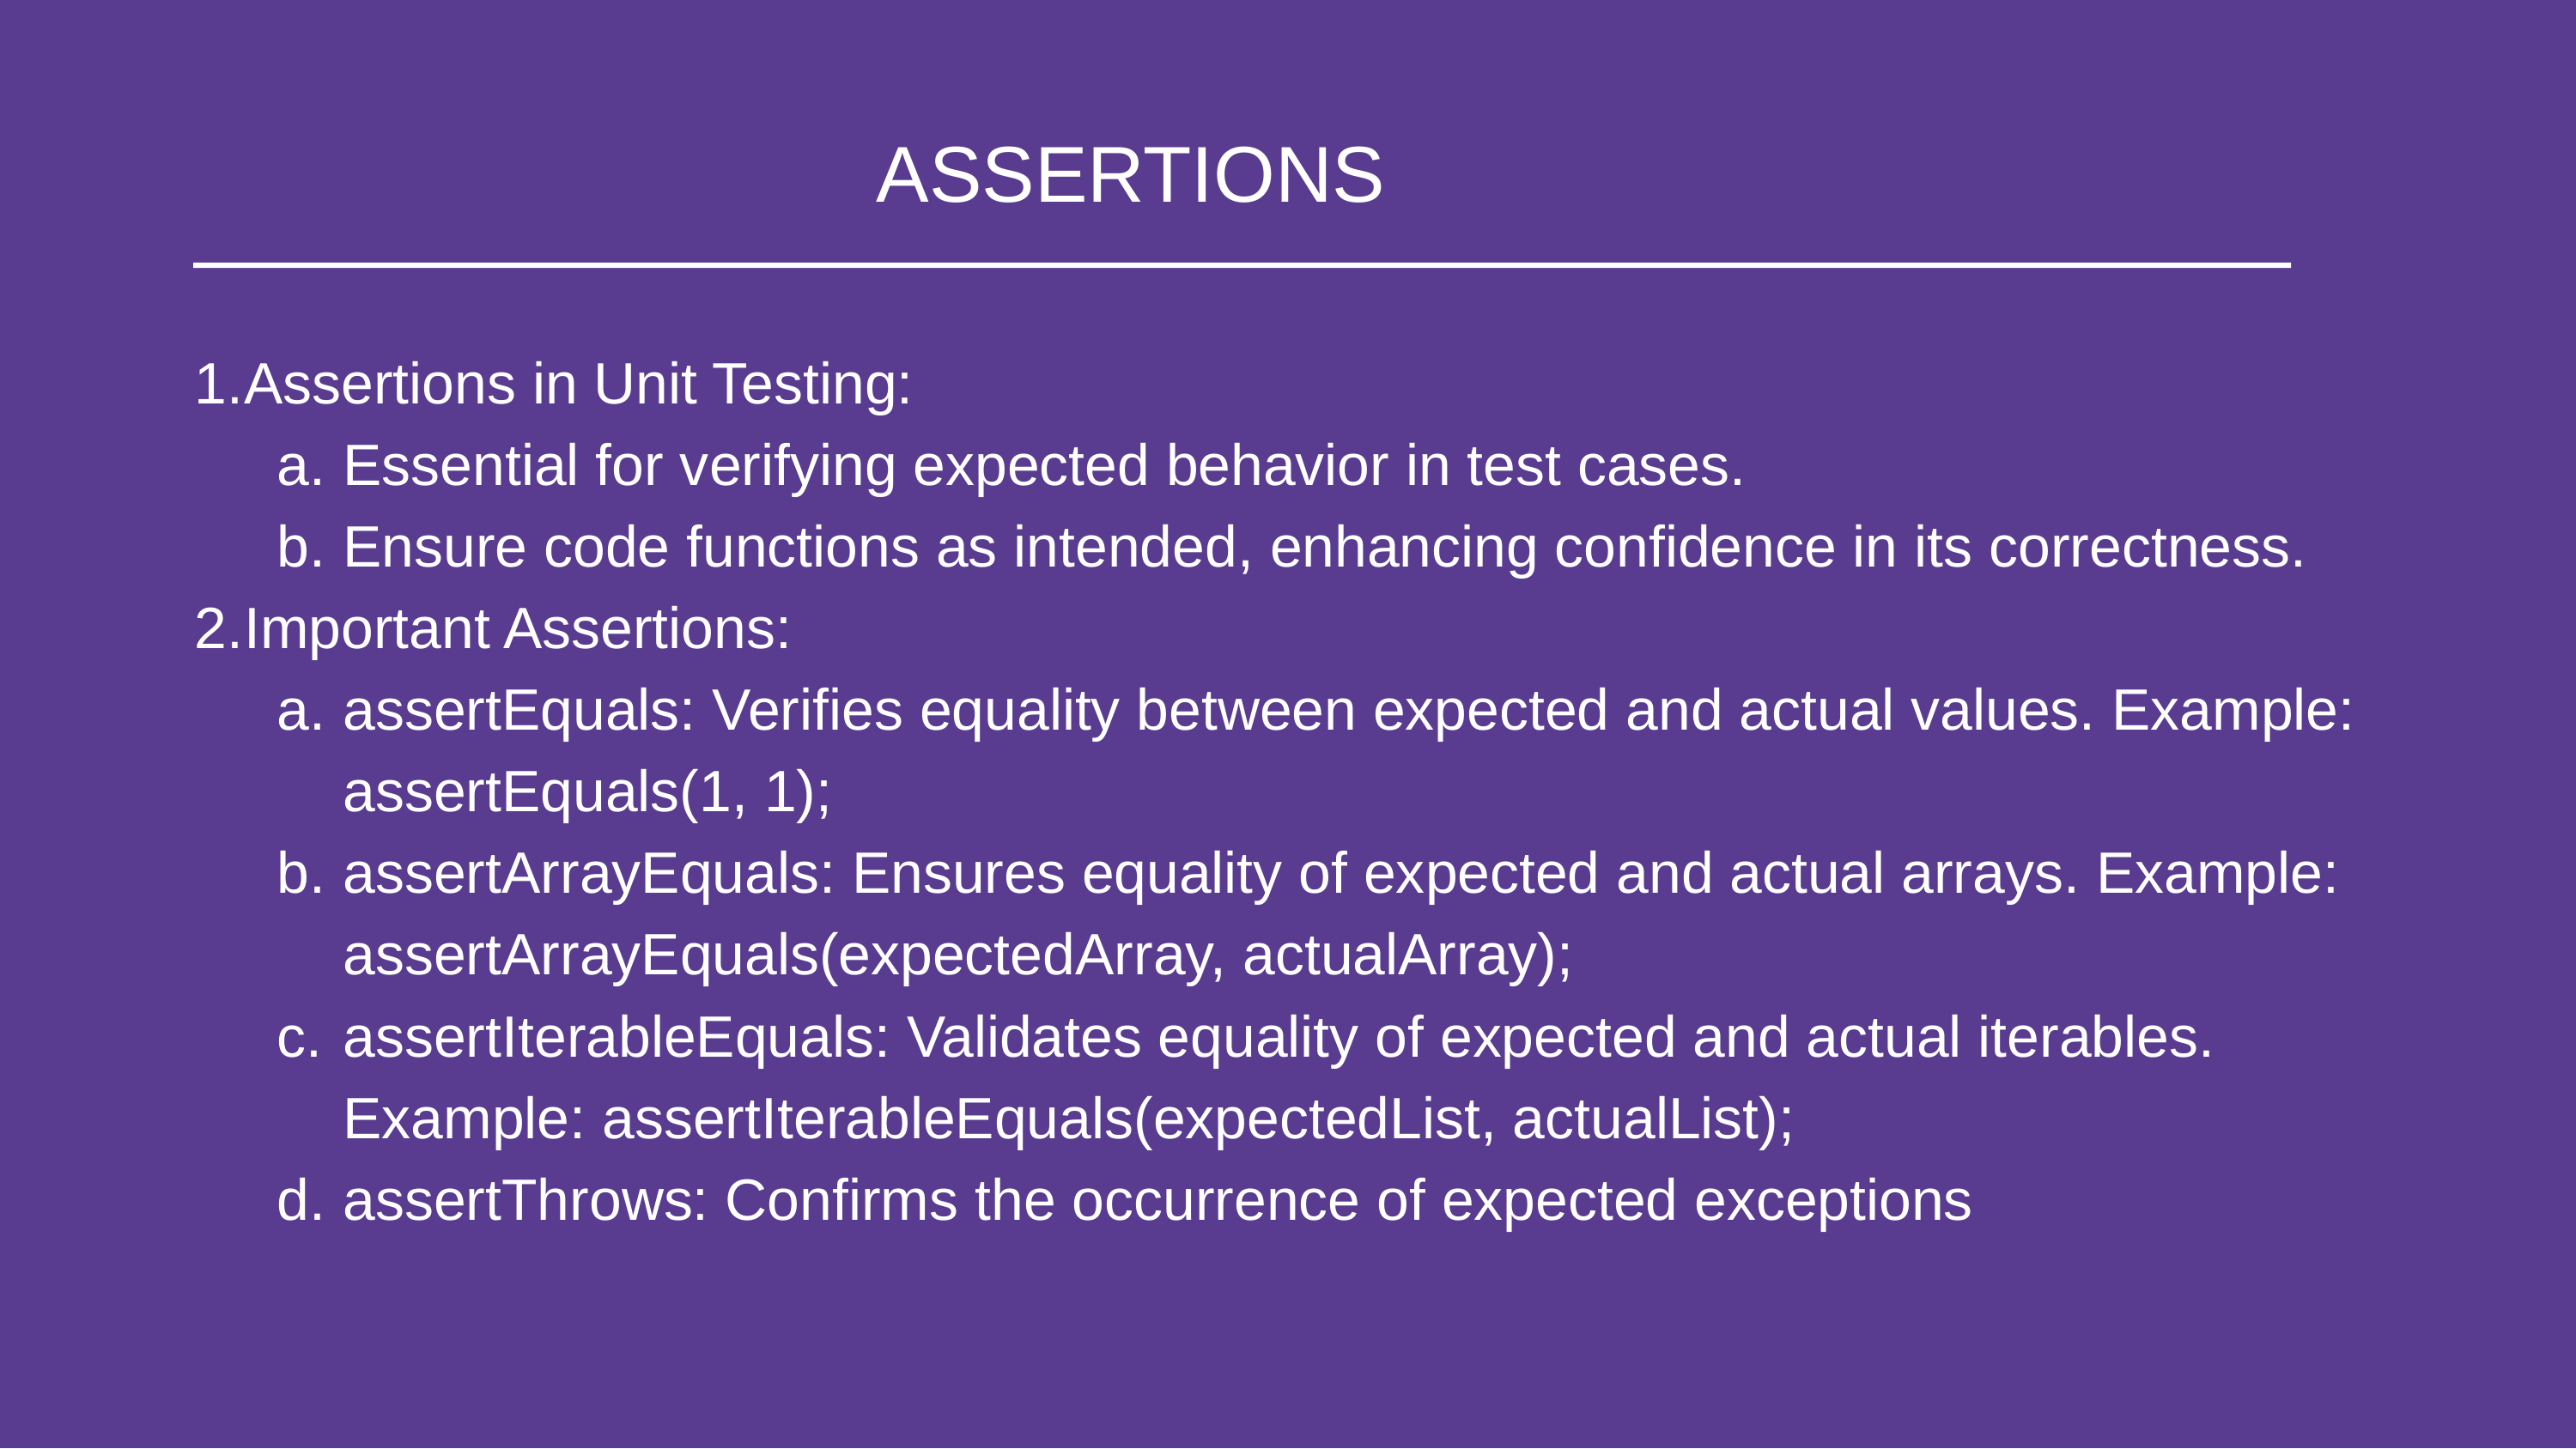

ASSERTIONS

Assertions in Unit Testing:
Essential for verifying expected behavior in test cases.
Ensure code functions as intended, enhancing confidence in its correctness.
Important Assertions:
assertEquals: Verifies equality between expected and actual values. Example: assertEquals(1, 1);
assertArrayEquals: Ensures equality of expected and actual arrays. Example: assertArrayEquals(expectedArray, actualArray);
assertIterableEquals: Validates equality of expected and actual iterables. Example: assertIterableEquals(expectedList, actualList);
assertThrows: Confirms the occurrence of expected exceptions